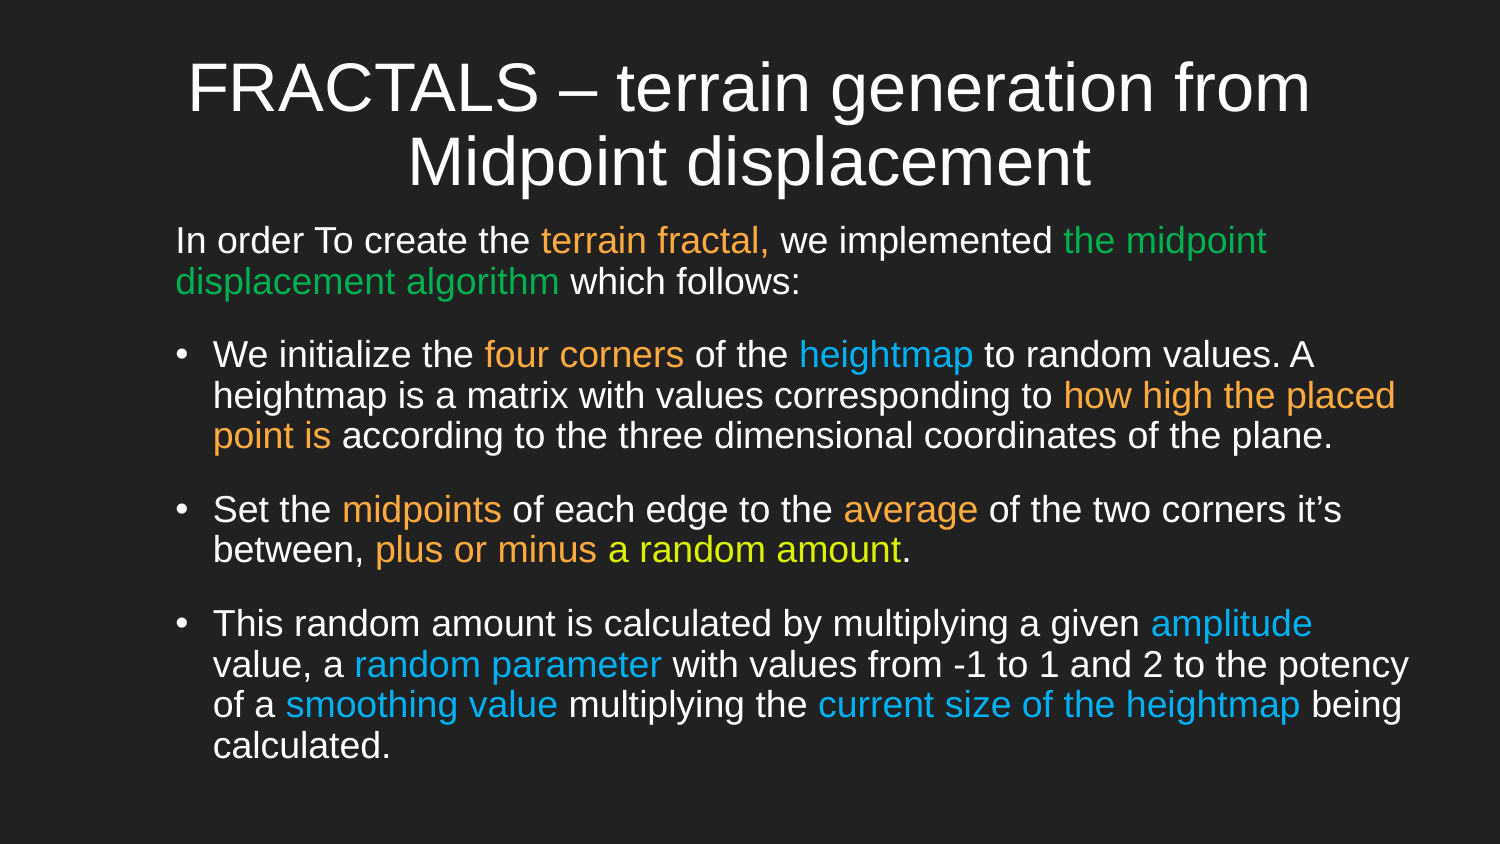

# FRACTALS – terrain generation from Midpoint displacement
In order To create the terrain fractal, we implemented the midpoint displacement algorithm which follows:
We initialize the four corners of the heightmap to random values. A heightmap is a matrix with values corresponding to how high the placed point is according to the three dimensional coordinates of the plane.
Set the midpoints of each edge to the average of the two corners it’s between, plus or minus a random amount.
This random amount is calculated by multiplying a given amplitude value, a random parameter with values from -1 to 1 and 2 to the potency of a smoothing value multiplying the current size of the heightmap being calculated.